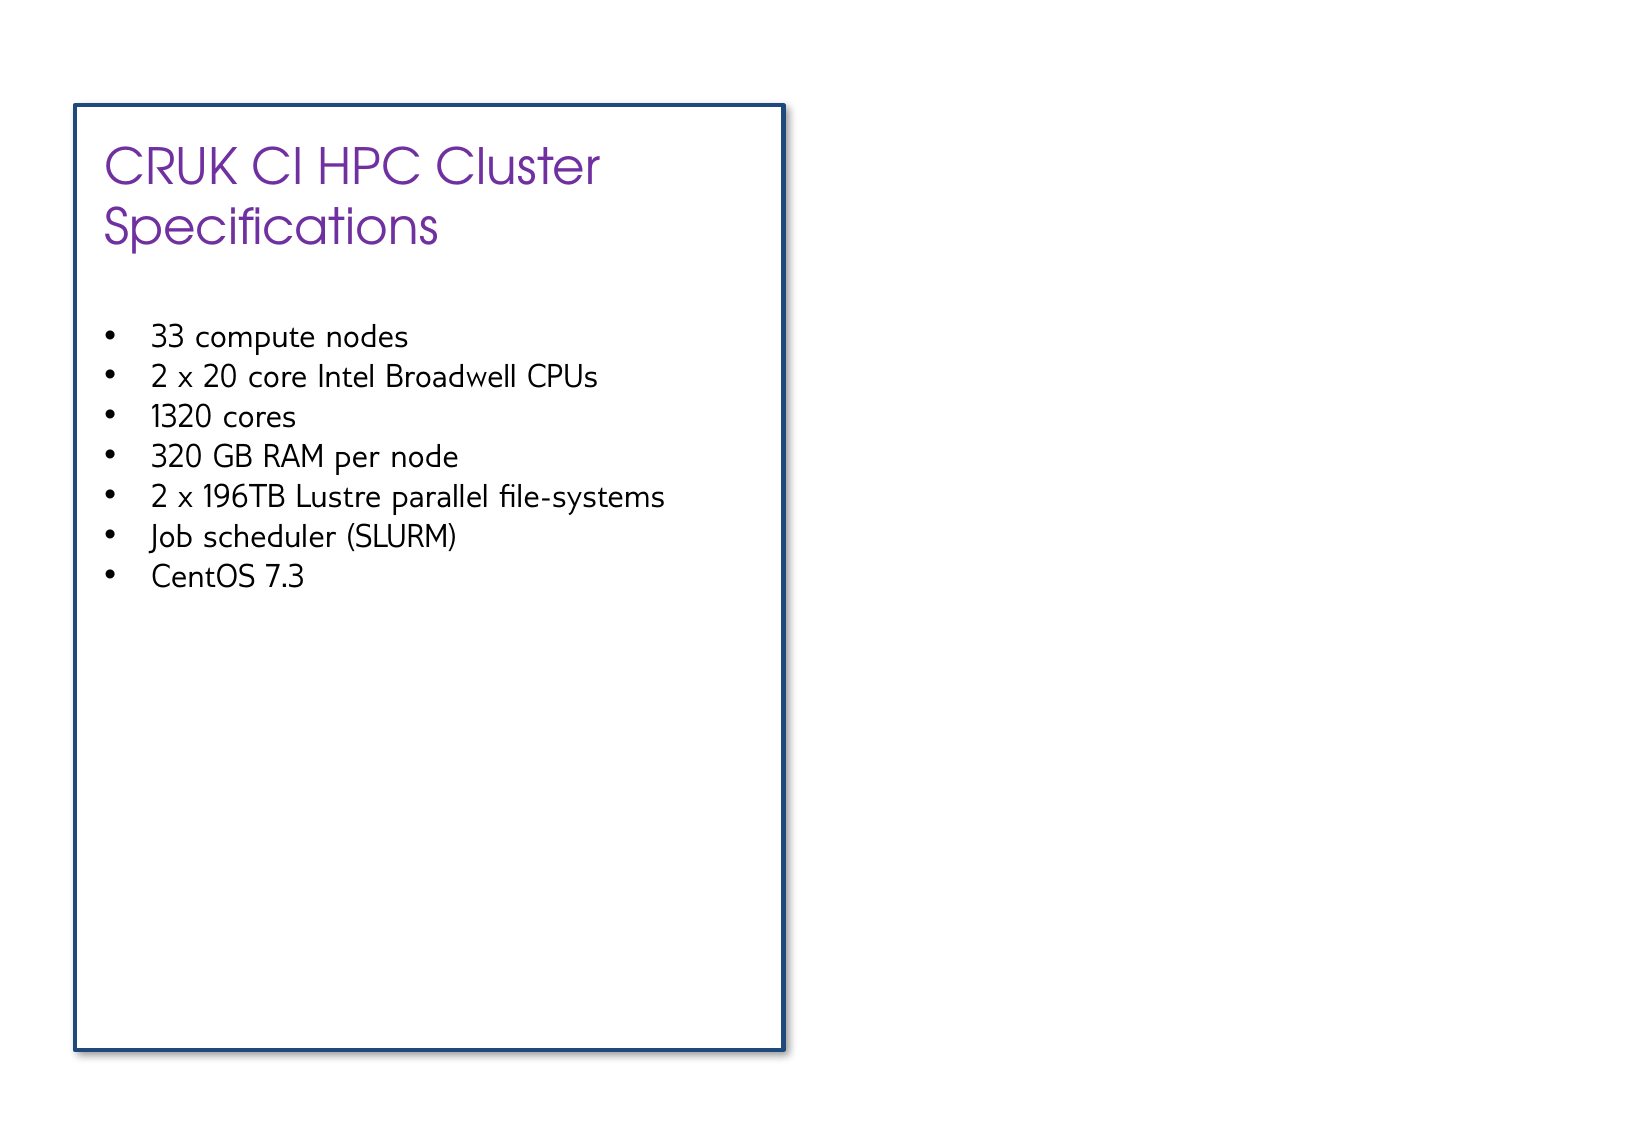

CRUK CI HPC Cluster
Specifications

33 compute nodes
2 x 20 core Intel Broadwell CPUs
1320 cores
320 GB RAM per node
2 x 196TB Lustre parallel file-systems
Job scheduler (SLURM)
CentOS 7.3